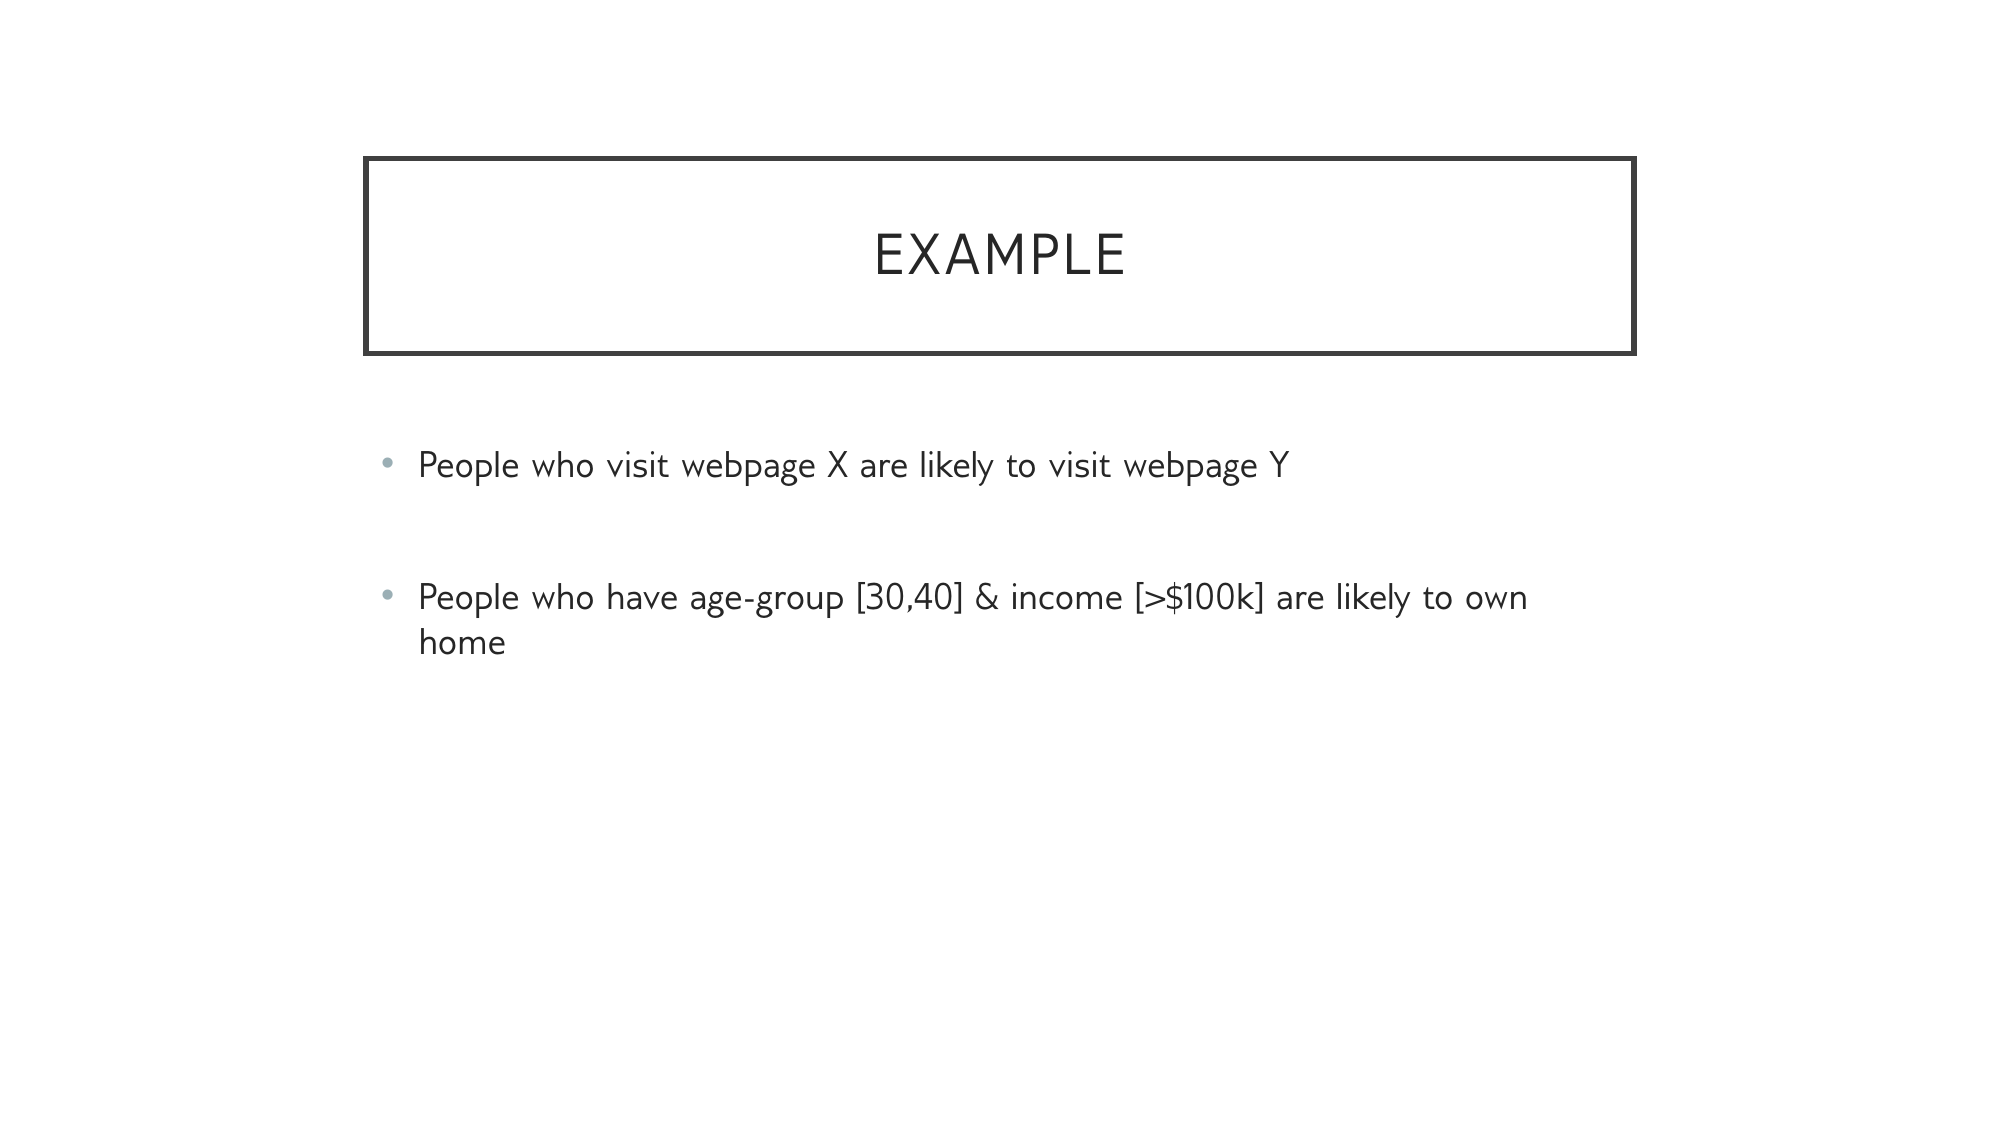

# Example
People who visit webpage X are likely to visit webpage Y

People who have age-group [30,40] & income [>$100k] are likely to own home